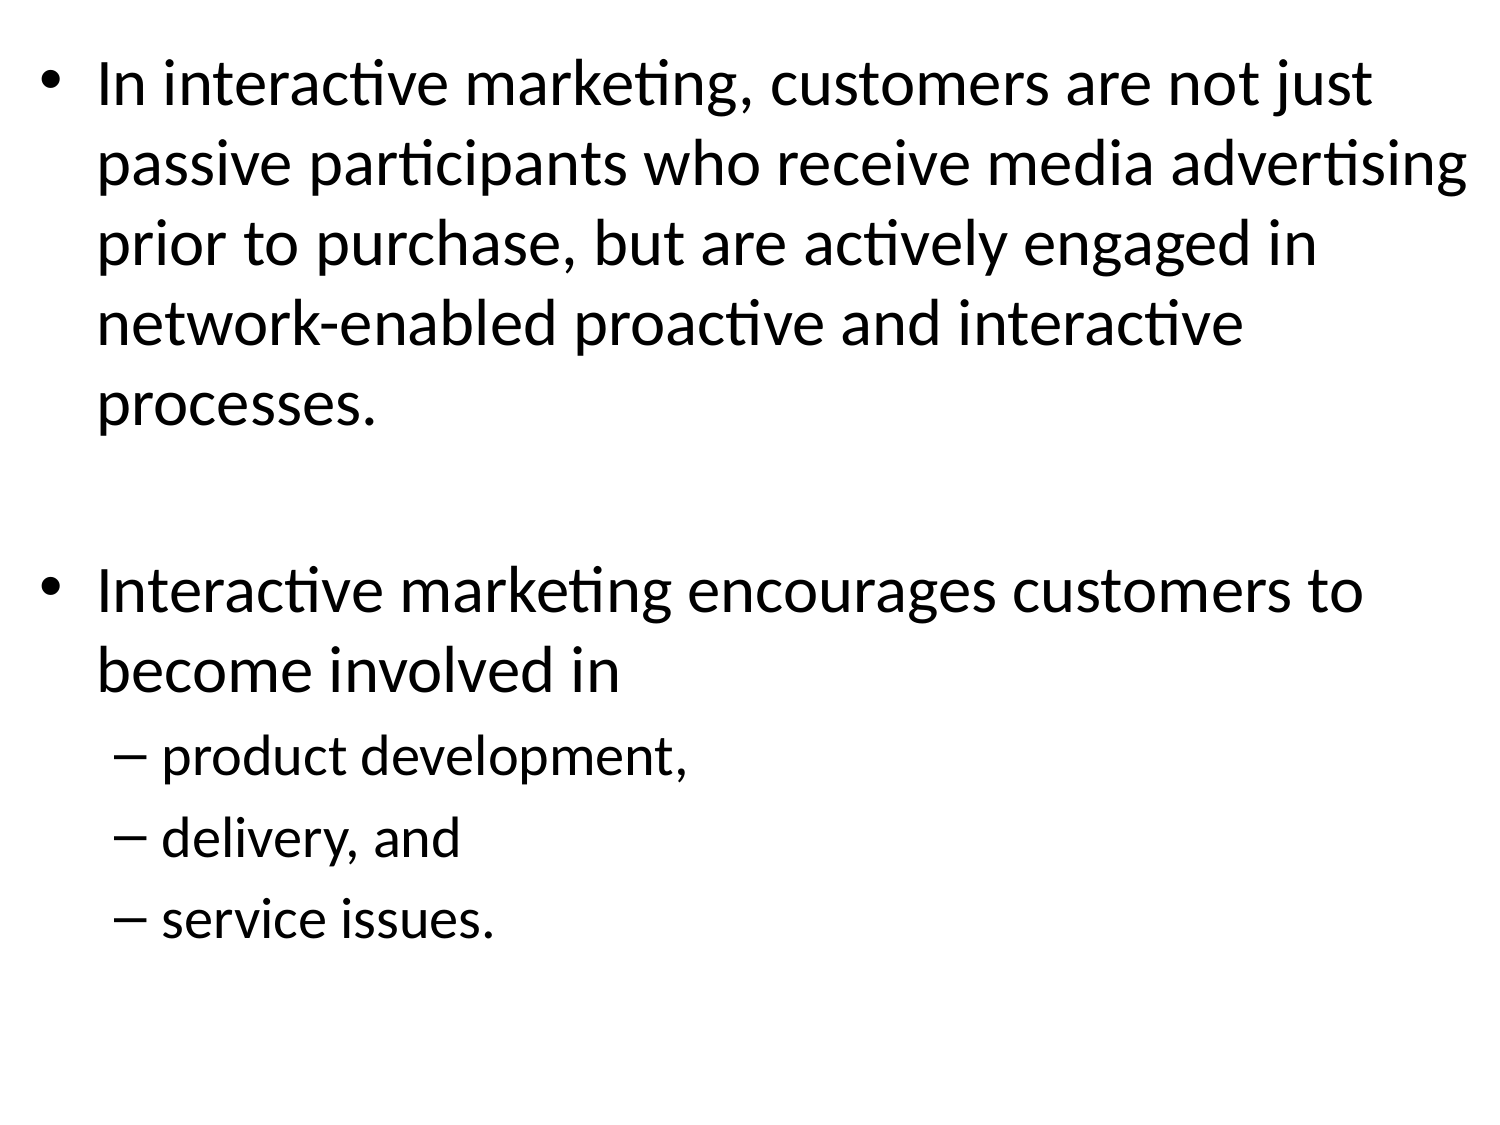

In interactive marketing, customers are not just passive participants who receive media advertising prior to purchase, but are actively engaged in network-enabled proactive and interactive processes.

Interactive marketing encourages customers to become involved in
product development,
delivery, and
service issues.